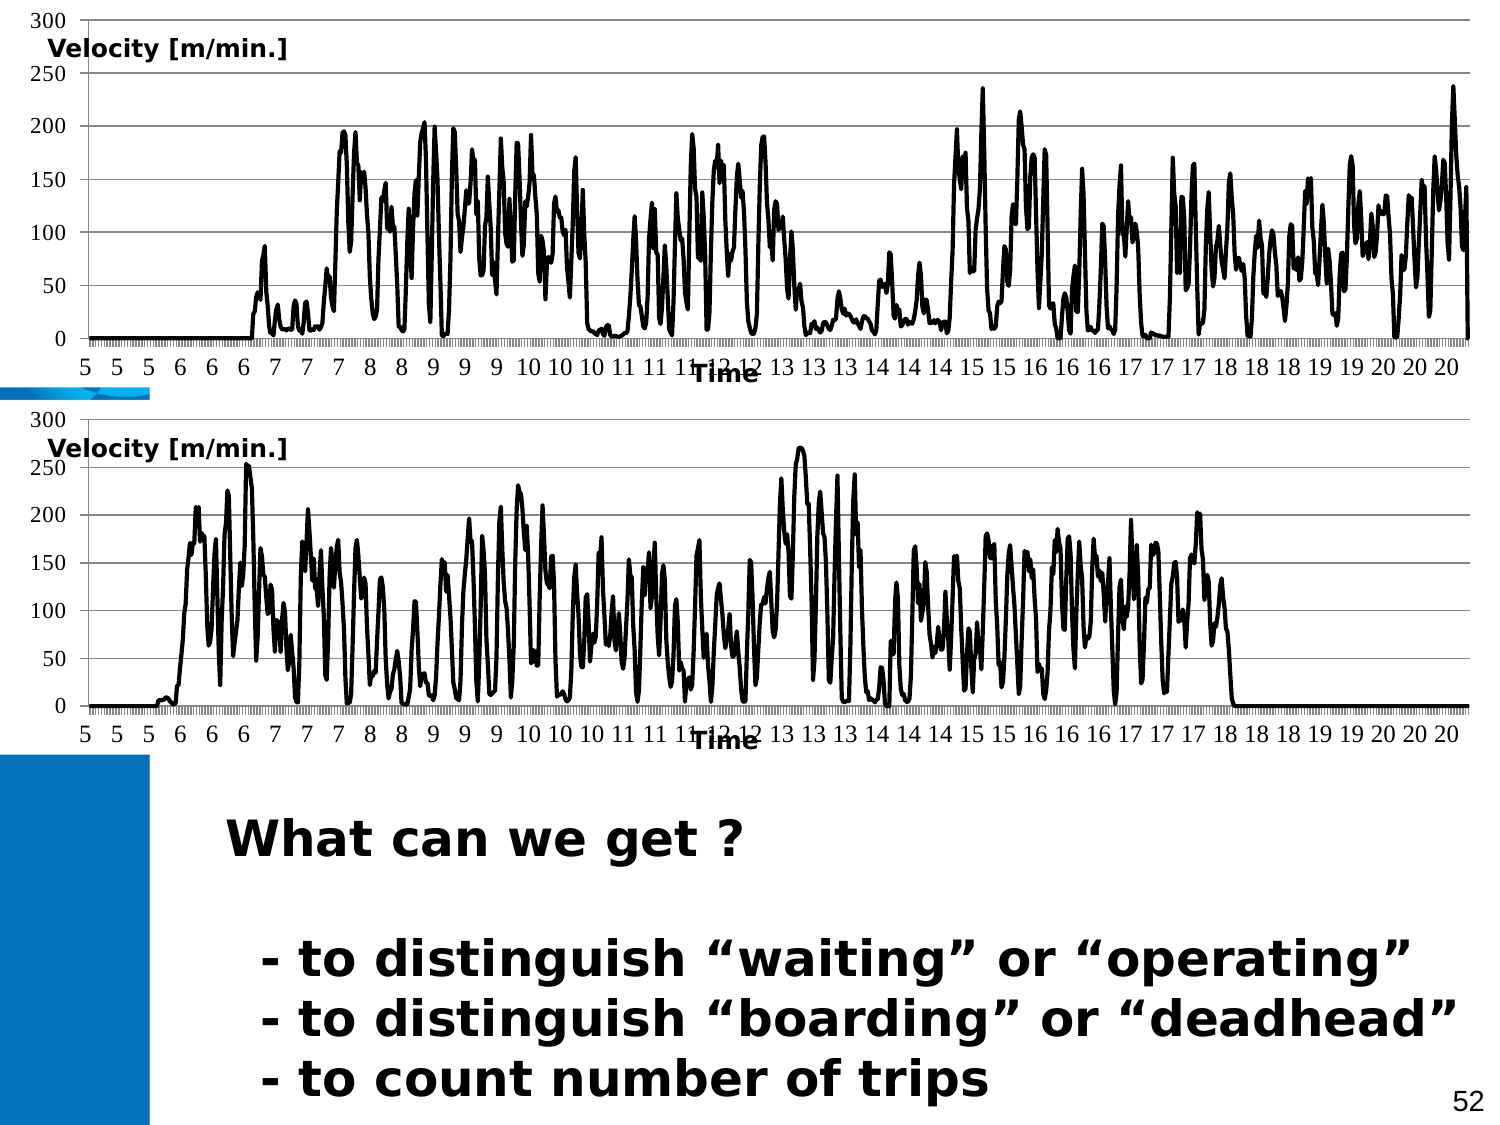

### Chart

| Category |  |
|---|---|
| 5 | 0.0 |
| 5 | 0.0 |
| 5 | 0.0 |
| 5 | 0.0 |
| 5 | 0.0 |
| 5 | 0.0 |
| 5 | 0.0 |
| 5 | 0.0 |
| 5 | 0.0 |
| 5 | 0.0 |
| 5 | 0.0 |
| 5 | 0.0 |
| 5 | 0.0 |
| 5 | 0.0 |
| 5 | 0.0 |
| 5 | 0.0 |
| 5 | 0.0 |
| 5 | 0.0 |
| 5 | 0.0 |
| 5 | 0.0 |
| 5 | 0.0 |
| 5 | 0.0 |
| 5 | 0.0 |
| 5 | 0.0 |
| 5 | 0.0 |
| 5 | 0.0 |
| 5 | 0.0 |
| 5 | 0.0 |
| 5 | 0.0 |
| 5 | 0.0 |
| 5 | 0.0 |
| 5 | 0.0 |
| 5 | 0.0 |
| 5 | 0.0 |
| 5 | 0.0 |
| 5 | 0.0 |
| 5 | 0.0 |
| 5 | 0.0 |
| 5 | 0.0 |
| 5 | 0.0 |
| 5 | 0.0 |
| 5 | 0.0 |
| 5 | 0.0 |
| 5 | 0.0 |
| 5 | 0.0 |
| 5 | 0.0 |
| 5 | 0.0 |
| 5 | 0.0 |
| 5 | 0.0 |
| 5 | 0.0 |
| 5 | 0.0 |
| 5 | 0.0 |
| 5 | 0.0 |
| 5 | 0.0 |
| 5 | 0.0 |
| 5 | 0.0 |
| 5 | 0.0 |
| 5 | 0.0 |
| 5 | 0.0 |
| 5 | 0.0 |
| 6 | 0.0 |
| 6 | 0.0 |
| 6 | 0.0 |
| 6 | 0.0 |
| 6 | 0.0 |
| 6 | 0.0 |
| 6 | 0.0 |
| 6 | 0.0 |
| 6 | 0.0 |
| 6 | 0.0 |
| 6 | 0.0 |
| 6 | 0.0 |
| 6 | 0.0 |
| 6 | 0.0 |
| 6 | 0.0 |
| 6 | 0.0 |
| 6 | 0.0 |
| 6 | 0.0 |
| 6 | 0.0 |
| 6 | 0.0 |
| 6 | 0.0 |
| 6 | 0.0 |
| 6 | 0.0 |
| 6 | 0.0 |
| 6 | 0.0 |
| 6 | 0.0 |
| 6 | 0.0 |
| 6 | 0.0 |
| 6 | 0.0 |
| 6 | 0.0 |
| 6 | 0.0 |
| 6 | 0.0 |
| 6 | 0.0 |
| 6 | 0.0 |
| 6 | 0.0 |
| 6 | 0.0 |
| 6 | 0.0 |
| 6 | 0.0 |
| 6 | 0.0 |
| 6 | 0.0 |
| 6 | 0.0 |
| 6 | 0.0 |
| 6 | 0.0 |
| 6 | 0.0 |
| 6 | 0.0 |
| 6 | 0.0 |
| 6 | 0.0 |
| 6 | 0.0 |
| 6 | 0.0 |
| 6 | 0.0 |
| 6 | 0.0 |
| 6 | 0.0 |
| 6 | 0.0 |
| 6 | 0.0 |
| 6 | 23.005299999999913 |
| 6 | 25.36619999999999 |
| 6 | 38.886399999999995 |
| 6 | 43.30459999999999 |
| 6 | 41.95739999999999 |
| 6 | 36.300799999999995 |
| 7 | 73.08470000000001 |
| 7 | 78.49750000000033 |
| 7 | 87.0645 |
| 7 | 43.69290000000016 |
| 7 | 30.8767 |
| 7 | 10.986400000000026 |
| 7 | 4.7642999999999995 |
| 7 | 4.8027999999999995 |
| 7 | 2.6786 |
| 7 | 16.8539 |
| 7 | 27.089699999999894 |
| 7 | 31.7954999999999 |
| 7 | 17.963999999999917 |
| 7 | 11.0867 |
| 7 | 8.4588 |
| 7 | 8.4837 |
| 7 | 8.664800000000001 |
| 7 | 7.409700000000012 |
| 7 | 9.0729 |
| 7 | 8.968100000000002 |
| 7 | 8.009300000000001 |
| 7 | 8.4129 |
| 7 | 30.2372 |
| 7 | 35.69260000000001 |
| 7 | 32.725600000000135 |
| 7 | 11.2138 |
| 7 | 7.2 |
| 7 | 8.328299999999999 |
| 7 | 4.3413 |
| 7 | 14.807700000000002 |
| 7 | 33.281000000000006 |
| 7 | 34.6873 |
| 7 | 23.846399999999928 |
| 7 | 7.2752 |
| 7 | 7.2238999999999995 |
| 7 | 8.853100000000007 |
| 7 | 7.8852 |
| 7 | 11.408100000000001 |
| 7 | 10.6206 |
| 7 | 11.2034 |
| 7 | 8.083900000000003 |
| 7 | 10.651200000000001 |
| 7 | 14.1592 |
| 7 | 34.107200000000006 |
| 7 | 49.42030000000001 |
| 7 | 65.87769999999999 |
| 7 | 54.92630000000001 |
| 7 | 58.44 |
| 7 | 38.61850000000001 |
| 7 | 30.26539999999988 |
| 7 | 25.556799999999928 |
| 7 | 69.5974 |
| 7 | 120.3003 |
| 7 | 147.07049999999998 |
| 7 | 176.38430000000054 |
| 7 | 175.008 |
| 7 | 193.7617 |
| 7 | 195.18810000000047 |
| 7 | 191.4832 |
| 7 | 163.4454 |
| 8 | 109.52229999999999 |
| 8 | 81.431 |
| 8 | 90.65649999999998 |
| 8 | 134.83040000000054 |
| 8 | 174.2369 |
| 8 | 194.57989999999998 |
| 8 | 165.3441 |
| 8 | 163.12 |
| 8 | 130.0351 |
| 8 | 156.71969999999945 |
| 8 | 151.2818 |
| 8 | 157.10399999999998 |
| 8 | 141.95430000000007 |
| 8 | 117.187 |
| 8 | 98.32239999999999 |
| 8 | 57.4958 |
| 8 | 36.3729 |
| 8 | 23.8395 |
| 8 | 18.0869 |
| 8 | 20.3093 |
| 8 | 27.3124 |
| 8 | 74.99270000000001 |
| 8 | 103.0819 |
| 8 | 132.80780000000001 |
| 8 | 129.1691 |
| 8 | 139.272 |
| 8 | 146.75830000000047 |
| 8 | 103.2497 |
| 8 | 107.81610000000002 |
| 8 | 100.4028 |
| 8 | 124.0185 |
| 8 | 105.6579 |
| 8 | 105.569 |
| 8 | 79.20070000000001 |
| 8 | 50.912200000000006 |
| 8 | 11.051 |
| 8 | 11.051 |
| 8 | 7.7091 |
| 8 | 6.4282 |
| 8 | 8.5685 |
| 8 | 45.2888 |
| 8 | 90.9691 |
| 8 | 122.1497 |
| 8 | 84.71450000000029 |
| 8 | 56.8581 |
| 8 | 103.0813 |
| 8 | 136.90810000000027 |
| 8 | 149.251 |
| 8 | 115.7685 |
| 8 | 152.5392 |
| 8 | 185.2635 |
| 8 | 193.525 |
| 8 | 198.1972 |
| 8 | 203.84730000000027 |
| 8 | 169.12959999999998 |
| 8 | 97.0613 |
| 8 | 32.60500000000001 |
| 8 | 15.0503 |
| 8 | 78.2031 |
| 8 | 147.4482 |
| 9 | 199.5599 |
| 9 | 176.1718 |
| 9 | 150.10949999999997 |
| 9 | 96.7592 |
| 9 | 53.434599999999996 |
| 9 | 2.8959999999999977 |
| 9 | 1.846 |
| 9 | 3.6303 |
| 9 | 4.6684999999999945 |
| 9 | 3.9481 |
| 9 | 26.197399999999988 |
| 9 | 74.5489 |
| 9 | 154.1788 |
| 9 | 198.1986 |
| 9 | 194.2664 |
| 9 | 160.01979999999998 |
| 9 | 116.6846 |
| 9 | 110.5826 |
| 9 | 81.4513 |
| 9 | 94.8478 |
| 9 | 105.6933 |
| 9 | 121.48390000000002 |
| 9 | 139.6092 |
| 9 | 126.7635 |
| 9 | 127.662 |
| 9 | 147.29979999999998 |
| 9 | 178.2642 |
| 9 | 167.3779 |
| 9 | 168.42030000000054 |
| 9 | 116.80410000000002 |
| 9 | 129.4548 |
| 9 | 74.96130000000002 |
| 9 | 59.29600000000006 |
| 9 | 59.661 |
| 9 | 63.696500000000135 |
| 9 | 106.04750000000027 |
| 9 | 114.12309999999998 |
| 9 | 152.4918 |
| 9 | 125.9607 |
| 9 | 103.44200000000002 |
| 9 | 59.6312 |
| 9 | 71.8969 |
| 9 | 54.72920000000001 |
| 9 | 41.406600000000005 |
| 9 | 93.4519 |
| 9 | 139.69959999999998 |
| 9 | 188.38170000000054 |
| 9 | 161.0932 |
| 9 | 147.9093 |
| 9 | 98.9566 |
| 9 | 88.99700000000023 |
| 9 | 86.32209999999998 |
| 9 | 131.4506 |
| 9 | 99.456 |
| 9 | 72.2095 |
| 9 | 73.463 |
| 9 | 133.9646 |
| 9 | 184.38730000000072 |
| 9 | 183.707 |
| 9 | 152.0666 |
| 10 | 110.3892 |
| 10 | 77.65979999999992 |
| 10 | 88.42269999999999 |
| 10 | 129.131 |
| 10 | 124.2715 |
| 10 | 133.5269 |
| 10 | 147.1308 |
| 10 | 191.79559999999998 |
| 10 | 154.58240000000072 |
| 10 | 154.02530000000004 |
| 10 | 133.8546 |
| 10 | 116.7408 |
| 10 | 61.2194 |
| 10 | 53.358999999999995 |
| 10 | 96.8147 |
| 10 | 92.12899999999995 |
| 10 | 81.3981 |
| 10 | 36.7869 |
| 10 | 68.9061 |
| 10 | 76.57249999999995 |
| 10 | 75.4028 |
| 10 | 71.18649999999998 |
| 10 | 79.5869 |
| 10 | 126.89460000000012 |
| 10 | 133.6784 |
| 10 | 119.3539 |
| 10 | 120.8092 |
| 10 | 113.53760000000027 |
| 10 | 113.70440000000002 |
| 10 | 100.7893 |
| 10 | 96.9776 |
| 10 | 102.32689999999998 |
| 10 | 67.06800000000001 |
| 10 | 53.09600000000001 |
| 10 | 38.354899999999994 |
| 10 | 74.18399999999998 |
| 10 | 108.47539999999998 |
| 10 | 157.1003 |
| 10 | 170.75740000000027 |
| 10 | 120.5252 |
| 10 | 80.4773 |
| 10 | 75.35669999999999 |
| 10 | 102.43190000000027 |
| 10 | 139.98270000000053 |
| 10 | 97.02229999999999 |
| 10 | 71.7319 |
| 10 | 14.166500000000006 |
| 10 | 8.682300000000001 |
| 10 | 7.4942 |
| 10 | 6.3415 |
| 10 | 6.973 |
| 10 | 4.7895 |
| 10 | 3.9310999999999967 |
| 10 | 3.1812 |
| 10 | 7.2204999999999995 |
| 10 | 8.245 |
| 10 | 8.860400000000038 |
| 10 | 3.8825999999999987 |
| 10 | 2.3731999999999998 |
| 10 | 10.474 |
| 11 | 12.3469 |
| 11 | 12.4352 |
| 11 | 3.3007999999999997 |
| 11 | 1.6118999999999954 |
| 11 | 1.7511999999999956 |
| 11 | 2.287800000000001 |
| 11 | 1.9540999999999993 |
| 11 | 1.7661000000000007 |
| 11 | 1.2561 |
| 11 | 1.7888999999999964 |
| 11 | 2.6694 |
| 11 | 3.6279 |
| 11 | 5.1222999999999965 |
| 11 | 4.5938 |
| 11 | 6.5421 |
| 11 | 20.8445 |
| 11 | 39.57 |
| 11 | 64.07249999999995 |
| 11 | 91.83039999999998 |
| 11 | 115.1519 |
| 11 | 91.6841 |
| 11 | 55.7715 |
| 11 | 31.098299999999913 |
| 11 | 29.980599999999864 |
| 11 | 21.2498 |
| 11 | 11.2926 |
| 11 | 9.353100000000007 |
| 11 | 14.975100000000024 |
| 11 | 38.7745 |
| 11 | 93.4107 |
| 11 | 111.8689 |
| 11 | 127.8833 |
| 11 | 84.8365 |
| 11 | 121.8188 |
| 11 | 81.043 |
| 11 | 78.746 |
| 11 | 19.24269999999987 |
| 11 | 13.409400000000026 |
| 11 | 28.95449999999999 |
| 11 | 58.3613 |
| 11 | 87.66939999999998 |
| 11 | 66.68679999999995 |
| 11 | 38.59240000000001 |
| 11 | 8.8612 |
| 11 | 5.3815 |
| 11 | 2.7738 |
| 11 | 34.5811 |
| 11 | 87.9128 |
| 11 | 136.7853 |
| 11 | 112.7385 |
| 11 | 102.6374 |
| 11 | 92.4207 |
| 11 | 93.9513 |
| 11 | 75.1491 |
| 11 | 43.088800000000006 |
| 11 | 33.66530000000016 |
| 11 | 27.078299999999917 |
| 11 | 98.5337 |
| 11 | 162.0376 |
| 11 | 192.6837 |
| 12 | 179.18550000000002 |
| 12 | 140.95840000000072 |
| 12 | 133.4464 |
| 12 | 76.15839999999996 |
| 12 | 75.3844 |
| 12 | 73.12469999999999 |
| 12 | 137.57359999999952 |
| 12 | 114.64960000000002 |
| 12 | 77.8579 |
| 12 | 8.135900000000001 |
| 12 | 8.2604 |
| 12 | 24.707 |
| 12 | 82.2251 |
| 12 | 128.0428 |
| 12 | 158.01979999999998 |
| 12 | 167.5392 |
| 12 | 161.55040000000054 |
| 12 | 182.74939999999998 |
| 12 | 146.3411 |
| 12 | 167.6279 |
| 12 | 153.68449999999999 |
| 12 | 163.535 |
| 12 | 111.4884 |
| 12 | 82.3925 |
| 12 | 58.6336 |
| 12 | 79.6092 |
| 12 | 73.26120000000033 |
| 12 | 81.8181 |
| 12 | 85.731 |
| 12 | 119.92760000000027 |
| 12 | 152.1145 |
| 12 | 164.524 |
| 12 | 149.96030000000007 |
| 12 | 132.5471 |
| 12 | 139.02280000000007 |
| 12 | 118.57799999999999 |
| 12 | 83.34800000000001 |
| 12 | 34.41759999999999 |
| 12 | 15.846300000000001 |
| 12 | 9.899400000000025 |
| 12 | 5.2266 |
| 12 | 3.8893 |
| 12 | 4.6833 |
| 12 | 9.5797 |
| 12 | 23.068199999999905 |
| 12 | 87.7507 |
| 12 | 143.34050000000002 |
| 12 | 182.3052 |
| 12 | 189.8194 |
| 12 | 190.39620000000053 |
| 12 | 166.1288 |
| 12 | 128.3442 |
| 12 | 111.79160000000029 |
| 12 | 85.7619 |
| 12 | 91.7317 |
| 12 | 73.2957 |
| 12 | 121.10369999999999 |
| 12 | 129.2155 |
| 12 | 126.77839999999998 |
| 12 | 102.0233 |
| 13 | 106.3493 |
| 13 | 103.7927 |
| 13 | 114.848 |
| 13 | 92.70200000000001 |
| 13 | 74.63829999999999 |
| 13 | 46.43290000000001 |
| 13 | 37.4503 |
| 13 | 73.667 |
| 13 | 100.7637 |
| 13 | 83.43830000000001 |
| 13 | 49.834199999999996 |
| 13 | 26.947399999999913 |
| 13 | 46.6507 |
| 13 | 45.695200000000135 |
| 13 | 51.42800000000001 |
| 13 | 34.8782 |
| 13 | 29.1355 |
| 13 | 11.5248 |
| 13 | 3.1014 |
| 13 | 4.564599999999983 |
| 13 | 5.5368 |
| 13 | 4.7143 |
| 13 | 13.5541 |
| 13 | 13.2985 |
| 13 | 16.139399999999988 |
| 13 | 8.8445 |
| 13 | 9.963500000000025 |
| 13 | 7.6434999999999995 |
| 13 | 5.3818 |
| 13 | 6.7624999999999975 |
| 13 | 14.0495 |
| 13 | 15.687299999999999 |
| 13 | 14.904500000000002 |
| 13 | 11.778500000000001 |
| 13 | 9.062600000000025 |
| 13 | 7.8373 |
| 13 | 11.979500000000026 |
| 13 | 17.5517 |
| 13 | 16.763699999999883 |
| 13 | 18.6963 |
| 13 | 37.21250000000001 |
| 13 | 44.28210000000011 |
| 13 | 37.49890000000001 |
| 13 | 27.17859999999999 |
| 13 | 23.11000000000003 |
| 13 | 27.9889999999999 |
| 13 | 21.3534 |
| 13 | 23.2531 |
| 13 | 23.0619 |
| 13 | 20.7706 |
| 13 | 17.954 |
| 13 | 14.9887 |
| 13 | 15.116900000000001 |
| 13 | 17.9146 |
| 13 | 13.870800000000004 |
| 13 | 11.963400000000037 |
| 13 | 8.753900000000002 |
| 13 | 15.765500000000022 |
| 13 | 20.456 |
| 13 | 21.1263 |
| 14 | 18.97439999999999 |
| 14 | 18.565299999999894 |
| 14 | 15.973100000000002 |
| 14 | 13.4391 |
| 14 | 7.4537 |
| 14 | 6.3957 |
| 14 | 3.6963999999999997 |
| 14 | 7.9986 |
| 14 | 32.7537 |
| 14 | 54.579600000000006 |
| 14 | 55.3341 |
| 14 | 48.6145 |
| 14 | 48.9317 |
| 14 | 51.577000000000005 |
| 14 | 42.6676 |
| 14 | 51.4145 |
| 14 | 81.088 |
| 14 | 78.9063 |
| 14 | 53.3932 |
| 14 | 21.104 |
| 14 | 18.5928 |
| 14 | 31.48849999999985 |
| 14 | 26.614300000000068 |
| 14 | 26.796299999999917 |
| 14 | 11.139 |
| 14 | 12.2658 |
| 14 | 15.942600000000002 |
| 14 | 18.3572 |
| 14 | 18.24419999999999 |
| 14 | 12.8392 |
| 14 | 15.549800000000001 |
| 14 | 14.221899999999998 |
| 14 | 13.717099999999999 |
| 14 | 18.142299999999917 |
| 14 | 25.235499999999913 |
| 14 | 35.974000000000004 |
| 14 | 58.63330000000001 |
| 14 | 71.3095 |
| 14 | 59.4581 |
| 14 | 29.8261 |
| 14 | 23.4828999999999 |
| 14 | 36.6561 |
| 14 | 35.912800000000004 |
| 14 | 26.2828 |
| 14 | 14.227899999999998 |
| 14 | 14.578299999999999 |
| 14 | 14.9262 |
| 14 | 17.0763 |
| 14 | 14.0791 |
| 14 | 17.3087 |
| 14 | 16.9372 |
| 14 | 14.928299999999998 |
| 14 | 7.5633 |
| 14 | 14.856700000000037 |
| 14 | 15.614199999999999 |
| 14 | 15.7329 |
| 14 | 4.6633999999999975 |
| 14 | 7.0594 |
| 14 | 19.3884999999999 |
| 14 | 53.775700000000136 |
| 15 | 82.9803 |
| 15 | 144.6981 |
| 15 | 170.32600000000053 |
| 15 | 197.1174 |
| 15 | 160.0453 |
| 15 | 149.8459 |
| 15 | 140.58240000000072 |
| 15 | 171.68210000000047 |
| 15 | 150.95190000000053 |
| 15 | 175.1018 |
| 15 | 123.09750000000012 |
| 15 | 110.2884 |
| 15 | 61.540200000000006 |
| 15 | 67.2154 |
| 15 | 63.087399999999995 |
| 15 | 63.1503 |
| 15 | 102.48920000000012 |
| 15 | 113.14239999999998 |
| 15 | 121.5635 |
| 15 | 141.48870000000053 |
| 15 | 194.1801 |
| 15 | 235.7553 |
| 15 | 174.9762 |
| 15 | 104.02529999999999 |
| 15 | 46.491200000000006 |
| 15 | 26.1154 |
| 15 | 23.8381 |
| 15 | 8.618099999999998 |
| 15 | 11.4175 |
| 15 | 9.018699999999999 |
| 15 | 11.1784 |
| 15 | 30.03529999999999 |
| 15 | 34.52860000000001 |
| 15 | 33.11510000000001 |
| 15 | 34.9151 |
| 15 | 64.0727 |
| 15 | 86.9434 |
| 15 | 83.77249999999998 |
| 15 | 53.253800000000005 |
| 15 | 49.491 |
| 15 | 63.76910000000016 |
| 15 | 115.3022 |
| 15 | 126.47410000000002 |
| 15 | 108.88369999999999 |
| 15 | 107.6059 |
| 15 | 150.75349999999997 |
| 15 | 206.474 |
| 15 | 213.9839 |
| 15 | 199.24009999999998 |
| 15 | 182.30720000000053 |
| 15 | 178.4421 |
| 15 | 124.12039999999998 |
| 15 | 102.8629 |
| 15 | 104.4598 |
| 15 | 151.9943 |
| 15 | 170.6484 |
| 15 | 173.5459 |
| 15 | 170.3351 |
| 15 | 117.3403 |
| 15 | 65.0653 |
| 16 | 28.473699999999905 |
| 16 | 54.003 |
| 16 | 79.57899999999998 |
| 16 | 131.0142 |
| 16 | 178.38170000000054 |
| 16 | 172.5566 |
| 16 | 105.38239999999998 |
| 16 | 30.9314 |
| 16 | 28.0566 |
| 16 | 32.043600000000005 |
| 16 | 33.051899999999996 |
| 16 | 13.2027 |
| 16 | 9.488100000000001 |
| 16 | 0.0 |
| 16 | 0.0 |
| 16 | 0.0 |
| 16 | 20.6296 |
| 16 | 37.5309 |
| 16 | 42.4073 |
| 16 | 38.1617 |
| 16 | 25.0729 |
| 16 | 7.3157999999999985 |
| 16 | 4.4103 |
| 16 | 46.1312 |
| 16 | 58.3303 |
| 16 | 68.57559999999998 |
| 16 | 24.96639999999989 |
| 16 | 24.8793 |
| 16 | 61.3085 |
| 16 | 115.7715 |
| 16 | 159.8238 |
| 16 | 136.38250000000056 |
| 16 | 80.4423 |
| 16 | 25.3329 |
| 16 | 7.2834 |
| 16 | 8.136999999999999 |
| 16 | 10.7084 |
| 16 | 7.3569999999999975 |
| 16 | 6.8703 |
| 16 | 5.0751 |
| 16 | 7.6126999999999985 |
| 16 | 8.099300000000001 |
| 16 | 31.6458 |
| 16 | 64.13969999999999 |
| 16 | 108.15519999999998 |
| 16 | 105.7545 |
| 16 | 72.4026 |
| 16 | 30.302299999999924 |
| 16 | 9.3642 |
| 16 | 11.264299999999999 |
| 16 | 8.537299999999998 |
| 16 | 7.5643999999999965 |
| 16 | 3.9612 |
| 16 | 8.179900000000004 |
| 16 | 49.0473 |
| 16 | 116.0408 |
| 16 | 143.6463 |
| 16 | 162.9907 |
| 16 | 98.24570000000001 |
| 16 | 98.4438 |
| 17 | 77.0073 |
| 17 | 103.4556 |
| 17 | 129.2713 |
| 17 | 109.8004 |
| 17 | 114.20740000000002 |
| 17 | 90.4752 |
| 17 | 98.5272 |
| 17 | 108.0908 |
| 17 | 100.884 |
| 17 | 84.6108 |
| 17 | 41.49610000000001 |
| 17 | 14.6277 |
| 17 | 2.2902 |
| 17 | 1.5081 |
| 17 | 3.2496 |
| 17 | 0.0 |
| 17 | 0.0 |
| 17 | 0.0 |
| 17 | 5.5152 |
| 17 | 4.4114 |
| 17 | 4.1633999999999975 |
| 17 | 2.6171 |
| 17 | 2.9100999999999977 |
| 17 | 2.3681 |
| 17 | 2.663 |
| 17 | 1.9993999999999994 |
| 17 | 1.4621 |
| 17 | 1.369 |
| 17 | 1.369 |
| 17 | 1.6515 |
| 17 | 1.4893999999999943 |
| 17 | 37.643600000000006 |
| 17 | 101.5128 |
| 17 | 170.33730000000054 |
| 17 | 136.74439999999998 |
| 17 | 124.44500000000002 |
| 17 | 61.507799999999996 |
| 17 | 67.1073 |
| 17 | 61.380199999999995 |
| 17 | 133.2044 |
| 17 | 133.14159999999998 |
| 17 | 112.41420000000045 |
| 17 | 45.2892 |
| 17 | 47.29610000000017 |
| 17 | 50.92270000000001 |
| 17 | 83.8074 |
| 17 | 135.4343 |
| 17 | 162.79850000000002 |
| 17 | 164.62969999999999 |
| 17 | 103.7467 |
| 17 | 48.63010000000001 |
| 17 | 3.5298 |
| 17 | 14.563400000000026 |
| 17 | 13.503300000000001 |
| 17 | 14.736 |
| 17 | 27.377199999999988 |
| 17 | 87.63529999999999 |
| 17 | 121.62139999999998 |
| 17 | 138.0411 |
| 17 | 99.2122 |
| 18 | 65.3651 |
| 18 | 48.7944 |
| 18 | 56.92500000000001 |
| 18 | 86.1939 |
| 18 | 91.71170000000002 |
| 18 | 105.96980000000002 |
| 18 | 87.5632 |
| 18 | 72.2169 |
| 18 | 64.69379999999998 |
| 18 | 56.5184 |
| 18 | 82.4198 |
| 18 | 105.17859999999995 |
| 18 | 146.989 |
| 18 | 155.6112 |
| 18 | 132.4206 |
| 18 | 116.4453 |
| 18 | 79.68639999999998 |
| 18 | 64.60819999999998 |
| 18 | 75.39420000000003 |
| 18 | 75.77869999999999 |
| 18 | 68.5549 |
| 18 | 63.3183 |
| 18 | 70.08539999999998 |
| 18 | 56.552400000000006 |
| 18 | 21.666599999999924 |
| 18 | 1.9112999999999978 |
| 18 | 1.9253999999999978 |
| 18 | 1.6577999999999957 |
| 18 | 18.963799999999864 |
| 18 | 58.043000000000006 |
| 18 | 81.65039999999995 |
| 18 | 96.7891 |
| 18 | 85.2907 |
| 18 | 110.9827 |
| 18 | 94.6 |
| 18 | 87.6318 |
| 18 | 42.0672 |
| 18 | 45.511199999999995 |
| 18 | 38.9511 |
| 18 | 56.514799999999994 |
| 18 | 79.5866 |
| 18 | 93.3232 |
| 18 | 101.8847 |
| 18 | 97.65479999999998 |
| 18 | 80.53569999999999 |
| 18 | 68.2865 |
| 18 | 39.957499999999996 |
| 18 | 41.4019 |
| 18 | 44.73270000000015 |
| 18 | 39.278700000000136 |
| 18 | 28.5351 |
| 18 | 16.359900000000035 |
| 18 | 30.868 |
| 18 | 51.848800000000004 |
| 18 | 96.3165 |
| 18 | 107.5761 |
| 18 | 105.8246 |
| 18 | 65.7421 |
| 18 | 66.7456 |
| 18 | 64.3607 |
| 19 | 76.333 |
| 19 | 54.4093 |
| 19 | 56.3347 |
| 19 | 72.05809999999998 |
| 19 | 103.0291 |
| 19 | 139.0452 |
| 19 | 126.542 |
| 19 | 150.82410000000004 |
| 19 | 145.1463 |
| 19 | 151.11589999999998 |
| 19 | 104.8302 |
| 19 | 91.539 |
| 19 | 61.111399999999996 |
| 19 | 61.63810000000016 |
| 19 | 50.141799999999996 |
| 19 | 74.4549 |
| 19 | 102.71990000000002 |
| 19 | 125.9367 |
| 19 | 108.8819 |
| 19 | 76.62619999999998 |
| 19 | 51.8757 |
| 19 | 84.57009999999998 |
| 19 | 72.49410000000033 |
| 19 | 50.392 |
| 19 | 22.968399999999864 |
| 19 | 21.947199999999917 |
| 19 | 23.712299999999924 |
| 19 | 11.7878 |
| 19 | 19.2302 |
| 19 | 60.0717 |
| 19 | 79.5339 |
| 19 | 80.8906 |
| 19 | 44.3123 |
| 19 | 46.1129 |
| 19 | 75.9457 |
| 19 | 123.1602 |
| 19 | 163.6126 |
| 19 | 171.7622 |
| 19 | 162.78130000000004 |
| 19 | 106.96650000000002 |
| 19 | 89.4859 |
| 19 | 94.4416000000004 |
| 19 | 126.83829999999999 |
| 19 | 138.82880000000054 |
| 19 | 112.35669999999999 |
| 19 | 77.5124 |
| 19 | 82.0374 |
| 19 | 88.77249999999998 |
| 19 | 90.64720000000003 |
| 19 | 74.58879999999998 |
| 19 | 89.7308 |
| 19 | 117.7233 |
| 19 | 105.087 |
| 19 | 76.60229999999999 |
| 19 | 81.16999999999999 |
| 19 | 98.12189999999998 |
| 19 | 125.3494 |
| 19 | 116.8039 |
| 19 | 119.8278 |
| 19 | 116.983 |
| 20 | 117.15649999999998 |
| 20 | 134.586 |
| 20 | 134.3245 |
| 20 | 114.0534 |
| 20 | 97.9842000000003 |
| 20 | 55.9377 |
| 20 | 41.63500000000001 |
| 20 | 1.204999999999995 |
| 20 | 0.6590000000000028 |
| 20 | 1.1894 |
| 20 | 18.46599999999991 |
| 20 | 40.147600000000004 |
| 20 | 78.49120000000035 |
| 20 | 64.084 |
| 20 | 65.30839999999998 |
| 20 | 77.70330000000001 |
| 20 | 109.68269999999998 |
| 20 | 135.01069999999999 |
| 20 | 126.331 |
| 20 | 132.761 |
| 20 | 104.48150000000012 |
| 20 | 75.07369999999999 |
| 20 | 47.9031 |
| 20 | 56.866800000000005 |
| 20 | 89.7349 |
| 20 | 118.5068 |
| 20 | 149.5033 |
| 20 | 139.0969 |
| 20 | 143.5079 |
| 20 | 93.9453 |
| 20 | 59.0811 |
| 20 | 20.2589 |
| 20 | 25.782199999999882 |
| 20 | 81.4545 |
| 20 | 138.5753 |
| 20 | 171.65840000000054 |
| 20 | 159.08270000000007 |
| 20 | 137.8393 |
| 20 | 120.59760000000027 |
| 20 | 129.6351 |
| 20 | 144.2013 |
| 20 | 168.42020000000053 |
| 20 | 165.20319999999998 |
| 20 | 134.1537 |
| 20 | 89.5561 |
| 20 | 73.86289999999998 |
| 20 | 135.12550000000002 |
| 20 | 203.4856 |
| 20 | 237.62359999999998 |
| 20 | 205.40720000000007 |
| 20 | 173.0387 |
| 20 | 153.9338 |
| 20 | 142.8754 |
| 20 | 123.85329999999999 |
| 20 | 86.7982 |
| 20 | 83.06579999999998 |
| 20 | 110.453 |
| 20 | 142.6153 |
| 20 | 0.0 |
| 20 | 0.0 |
Velocity [m/min.]
Time

### Chart

| Category |  |
|---|---|
| 5 | 0.0 |
| 5 | 0.0 |
| 5 | 0.0 |
| 5 | 0.0 |
| 5 | 0.0 |
| 5 | 0.0 |
| 5 | 0.0 |
| 5 | 0.0 |
| 5 | 0.0 |
| 5 | 0.0 |
| 5 | 0.0 |
| 5 | 0.0 |
| 5 | 0.0 |
| 5 | 0.0 |
| 5 | 0.0 |
| 5 | 0.0 |
| 5 | 0.0 |
| 5 | 0.0 |
| 5 | 0.0 |
| 5 | 0.0 |
| 5 | 0.0 |
| 5 | 0.0 |
| 5 | 0.0 |
| 5 | 0.0 |
| 5 | 0.0 |
| 5 | 0.0 |
| 5 | 0.0 |
| 5 | 0.0 |
| 5 | 0.0 |
| 5 | 0.0 |
| 5 | 0.0 |
| 5 | 0.0 |
| 5 | 0.0 |
| 5 | 0.0 |
| 5 | 0.0 |
| 5 | 0.0 |
| 5 | 0.0 |
| 5 | 0.0 |
| 5 | 0.0 |
| 5 | 0.0 |
| 5 | 0.0 |
| 5 | 0.0 |
| 5 | 0.0 |
| 5 | 0.0 |
| 5 | 0.0 |
| 5 | 0.0 |
| 5 | 0.0 |
| 5 | 0.0 |
| 5 | 5.3140999999999945 |
| 5 | 6.5999 |
| 5 | 5.6083 |
| 5 | 6.6050999999999975 |
| 5 | 6.5091 |
| 5 | 9.031899999999998 |
| 5 | 8.961 |
| 5 | 7.8731 |
| 5 | 4.9587 |
| 5 | 3.8373999999999997 |
| 5 | 1.771499999999995 |
| 5 | 2.243 |
| 6 | 3.0405 |
| 6 | 21.564900000000005 |
| 6 | 21.6849 |
| 6 | 38.86 |
| 6 | 53.3359 |
| 6 | 69.74010000000003 |
| 6 | 97.2792 |
| 6 | 106.95010000000002 |
| 6 | 143.2122 |
| 6 | 155.7502 |
| 6 | 170.8086 |
| 6 | 158.33700000000007 |
| 6 | 171.3347 |
| 6 | 170.35060000000001 |
| 6 | 208.58620000000047 |
| 6 | 197.1913 |
| 6 | 208.42350000000002 |
| 6 | 172.01959999999946 |
| 6 | 181.286 |
| 6 | 178.9037 |
| 6 | 177.5851 |
| 6 | 136.4309 |
| 6 | 83.1914 |
| 6 | 63.278900000000135 |
| 6 | 67.1407 |
| 6 | 81.5653 |
| 6 | 122.46850000000002 |
| 6 | 159.04919999999998 |
| 6 | 174.9838 |
| 6 | 116.3611 |
| 6 | 55.26060000000001 |
| 6 | 22.00809999999992 |
| 6 | 88.5055 |
| 6 | 125.08750000000002 |
| 6 | 179.5832 |
| 6 | 192.1144 |
| 6 | 225.85870000000054 |
| 6 | 220.13989999999998 |
| 6 | 154.4515 |
| 6 | 92.7899 |
| 6 | 52.2092 |
| 6 | 66.2974 |
| 6 | 78.17139999999995 |
| 6 | 89.97170000000001 |
| 6 | 124.90710000000027 |
| 6 | 150.1687 |
| 6 | 125.79360000000027 |
| 6 | 138.2073 |
| 6 | 167.0546 |
| 6 | 253.8237 |
| 6 | 246.88800000000066 |
| 6 | 251.664 |
| 6 | 239.2173 |
| 6 | 227.8702 |
| 6 | 176.4769 |
| 6 | 102.071 |
| 6 | 47.5495 |
| 6 | 72.2075 |
| 6 | 121.41000000000012 |
| 6 | 165.4771 |
| 7 | 156.562 |
| 7 | 137.42180000000027 |
| 7 | 135.5763 |
| 7 | 113.8604 |
| 7 | 96.3376 |
| 7 | 98.6167 |
| 7 | 127.2167 |
| 7 | 121.8901 |
| 7 | 80.7659 |
| 7 | 56.806200000000004 |
| 7 | 90.15839999999996 |
| 7 | 88.423 |
| 7 | 84.0485 |
| 7 | 56.58830000000001 |
| 7 | 91.3105 |
| 7 | 107.94380000000002 |
| 7 | 97.9038 |
| 7 | 61.263700000000135 |
| 7 | 37.580200000000005 |
| 7 | 47.8863 |
| 7 | 74.6 |
| 7 | 56.5503 |
| 7 | 39.83 |
| 7 | 9.2751 |
| 7 | 4.1323 |
| 7 | 3.9349999999999987 |
| 7 | 46.3885 |
| 7 | 136.3356 |
| 7 | 172.5008 |
| 7 | 162.07369999999995 |
| 7 | 141.2259 |
| 7 | 172.45280000000054 |
| 7 | 206.42780000000027 |
| 7 | 183.17379999999972 |
| 7 | 157.3994 |
| 7 | 131.2624 |
| 7 | 154.595 |
| 7 | 122.9654 |
| 7 | 122.505 |
| 7 | 104.7228 |
| 7 | 138.34900000000002 |
| 7 | 163.1657 |
| 7 | 123.727 |
| 7 | 94.7743 |
| 7 | 32.2074 |
| 7 | 27.391900000000035 |
| 7 | 70.7191 |
| 7 | 135.48760000000001 |
| 7 | 165.6093 |
| 7 | 149.5094 |
| 7 | 123.9034 |
| 7 | 148.0961 |
| 7 | 166.7634 |
| 7 | 174.0632 |
| 7 | 140.2916 |
| 7 | 128.9059 |
| 7 | 107.53660000000002 |
| 7 | 80.0457 |
| 7 | 29.2333 |
| 7 | 2.6694 |
| 8 | 3.4845 |
| 8 | 3.5331 |
| 8 | 12.729800000000001 |
| 8 | 63.8213 |
| 8 | 117.4855 |
| 8 | 165.55790000000007 |
| 8 | 174.03359999999998 |
| 8 | 157.87949999999998 |
| 8 | 133.8394 |
| 8 | 112.46480000000012 |
| 8 | 120.001 |
| 8 | 134.4838 |
| 8 | 128.4378 |
| 8 | 83.2766 |
| 8 | 52.9637 |
| 8 | 22.1012 |
| 8 | 33.4994 |
| 8 | 31.445599999999864 |
| 8 | 36.72820000000014 |
| 8 | 34.988800000000005 |
| 8 | 68.37509999999999 |
| 8 | 99.216 |
| 8 | 132.5308 |
| 8 | 134.66250000000002 |
| 8 | 124.79510000000002 |
| 8 | 101.87629999999999 |
| 8 | 49.866 |
| 8 | 22.8945 |
| 8 | 7.9484 |
| 8 | 14.9878 |
| 8 | 17.8126 |
| 8 | 33.2507 |
| 8 | 38.2858 |
| 8 | 48.9859 |
| 8 | 57.8574 |
| 8 | 46.916399999999996 |
| 8 | 31.7438 |
| 8 | 3.6246 |
| 8 | 1.9063 |
| 8 | 2.6021 |
| 8 | 1.3295999999999952 |
| 8 | 1.7476999999999938 |
| 8 | 9.527500000000003 |
| 8 | 18.017499999999988 |
| 8 | 58.576 |
| 8 | 80.0392 |
| 8 | 109.68519999999998 |
| 8 | 109.4782 |
| 8 | 79.8033 |
| 8 | 41.5137 |
| 8 | 20.75479999999999 |
| 8 | 32.0396 |
| 8 | 33.702500000000136 |
| 8 | 34.2558 |
| 8 | 24.631300000000035 |
| 8 | 24.098699999999905 |
| 8 | 11.549100000000001 |
| 8 | 10.438899999999999 |
| 8 | 11.4244 |
| 8 | 6.0905 |
| 9 | 11.3032 |
| 9 | 29.93949999999992 |
| 9 | 65.465 |
| 9 | 94.4769 |
| 9 | 126.32879999999975 |
| 9 | 153.8667 |
| 9 | 146.8733 |
| 9 | 150.62040000000007 |
| 9 | 119.7863 |
| 9 | 137.33130000000054 |
| 9 | 116.17939999999975 |
| 9 | 93.1073 |
| 9 | 59.417199999999994 |
| 9 | 24.763099999999913 |
| 9 | 17.467699999999894 |
| 9 | 8.027299999999999 |
| 9 | 7.778700000000002 |
| 9 | 6.1172999999999975 |
| 9 | 26.6385 |
| 9 | 85.009 |
| 9 | 120.43730000000002 |
| 9 | 138.011 |
| 9 | 154.101 |
| 9 | 176.2285 |
| 9 | 196.5249 |
| 9 | 171.6908 |
| 9 | 172.7287 |
| 9 | 133.09240000000054 |
| 9 | 84.534 |
| 9 | 25.66 |
| 9 | 4.8127999999999975 |
| 9 | 44.98479999999999 |
| 9 | 102.8532 |
| 9 | 178.364 |
| 9 | 163.6066 |
| 9 | 137.5297 |
| 9 | 69.5604 |
| 9 | 44.011199999999995 |
| 9 | 13.012700000000002 |
| 9 | 11.576500000000006 |
| 9 | 13.2428 |
| 9 | 14.909800000000002 |
| 9 | 16.1475 |
| 9 | 50.333999999999996 |
| 9 | 136.8665 |
| 9 | 193.32440000000054 |
| 9 | 208.86430000000001 |
| 9 | 164.6659 |
| 9 | 129.7877 |
| 9 | 109.68549999999998 |
| 9 | 102.6434 |
| 9 | 79.49660000000029 |
| 9 | 47.653800000000004 |
| 9 | 8.856900000000007 |
| 9 | 26.3871 |
| 9 | 64.35219999999998 |
| 9 | 148.7289 |
| 9 | 205.94899999999998 |
| 9 | 231.2779 |
| 9 | 224.09220000000047 |
| 10 | 222.1014 |
| 10 | 206.91979999999998 |
| 10 | 182.4837 |
| 10 | 163.2827 |
| 10 | 188.9937 |
| 10 | 156.6876 |
| 10 | 105.6418 |
| 10 | 44.9571 |
| 10 | 46.4469 |
| 10 | 58.5754 |
| 10 | 52.4482 |
| 10 | 42.29400000000001 |
| 10 | 42.59990000000001 |
| 10 | 112.0051 |
| 10 | 168.12220000000053 |
| 10 | 210.1394 |
| 10 | 177.6967 |
| 10 | 141.7872 |
| 10 | 129.0559 |
| 10 | 126.6453 |
| 10 | 123.21160000000033 |
| 10 | 156.73250000000002 |
| 10 | 157.5256 |
| 10 | 128.0294 |
| 10 | 48.59200000000001 |
| 10 | 9.9265 |
| 10 | 12.2494 |
| 10 | 11.622300000000001 |
| 10 | 13.035300000000001 |
| 10 | 15.463100000000004 |
| 10 | 12.3492 |
| 10 | 7.1327 |
| 10 | 4.906200000000013 |
| 10 | 6.0856 |
| 10 | 8.9161 |
| 10 | 37.7441 |
| 10 | 95.64120000000003 |
| 10 | 134.8394 |
| 10 | 148.2908 |
| 10 | 118.3197 |
| 10 | 95.7531 |
| 10 | 54.42050000000001 |
| 10 | 40.9405 |
| 10 | 40.5709 |
| 10 | 69.2315 |
| 10 | 113.6512 |
| 10 | 117.1609 |
| 10 | 86.9852 |
| 10 | 46.513000000000005 |
| 10 | 64.5048 |
| 10 | 75.8196 |
| 10 | 66.4344 |
| 10 | 73.2275 |
| 10 | 108.2541 |
| 10 | 160.77469999999946 |
| 10 | 155.50820000000004 |
| 10 | 176.7784 |
| 10 | 120.8318 |
| 10 | 94.9129 |
| 10 | 64.3246 |
| 11 | 68.4999 |
| 11 | 62.930800000000005 |
| 11 | 72.777 |
| 11 | 98.66879999999995 |
| 11 | 115.0822 |
| 11 | 68.06720000000023 |
| 11 | 58.23430000000001 |
| 11 | 76.83269999999999 |
| 11 | 97.2899 |
| 11 | 75.8076 |
| 11 | 45.448800000000006 |
| 11 | 39.03910000000001 |
| 11 | 50.63410000000001 |
| 11 | 80.7772 |
| 11 | 111.0792 |
| 11 | 153.70549999999997 |
| 11 | 136.92450000000002 |
| 11 | 134.7652 |
| 11 | 85.12629999999999 |
| 11 | 58.009600000000006 |
| 11 | 14.495500000000026 |
| 11 | 4.3996 |
| 11 | 16.47439999999999 |
| 11 | 60.819399999999995 |
| 11 | 109.73790000000002 |
| 11 | 145.40050000000002 |
| 11 | 116.0798 |
| 11 | 144.2061 |
| 11 | 140.62220000000053 |
| 11 | 161.08520000000001 |
| 11 | 102.3303 |
| 11 | 114.18549999999998 |
| 11 | 144.1127 |
| 11 | 171.04299999999998 |
| 11 | 115.674 |
| 11 | 73.27199999999999 |
| 11 | 53.122500000000166 |
| 11 | 87.37179999999998 |
| 11 | 138.4077 |
| 11 | 147.51489999999998 |
| 11 | 131.9142 |
| 11 | 69.4231 |
| 11 | 46.2475 |
| 11 | 30.8313 |
| 11 | 20.0361 |
| 11 | 26.1314 |
| 11 | 53.329 |
| 11 | 104.63069999999999 |
| 11 | 111.8957 |
| 11 | 87.15349999999998 |
| 11 | 37.178300000000135 |
| 11 | 46.012 |
| 11 | 39.29300000000001 |
| 11 | 37.2169 |
| 11 | 4.6168 |
| 11 | 25.128900000000005 |
| 11 | 28.0946 |
| 11 | 30.0395 |
| 11 | 17.263 |
| 11 | 22.1137 |
| 12 | 57.8567 |
| 12 | 104.82799999999999 |
| 12 | 157.5135 |
| 12 | 165.22449999999998 |
| 12 | 173.89210000000054 |
| 12 | 114.21000000000002 |
| 12 | 80.7987 |
| 12 | 50.52690000000001 |
| 12 | 65.9802 |
| 12 | 75.7999 |
| 12 | 42.69230000000019 |
| 12 | 26.4179 |
| 12 | 4.4277999999999995 |
| 12 | 19.77009999999999 |
| 12 | 56.585800000000006 |
| 12 | 84.723 |
| 12 | 115.6303 |
| 12 | 123.6973 |
| 12 | 128.4701 |
| 12 | 111.7085 |
| 12 | 95.6392 |
| 12 | 74.5699 |
| 12 | 60.63010000000001 |
| 12 | 70.0819 |
| 12 | 79.908 |
| 12 | 96.5929 |
| 12 | 63.5334 |
| 12 | 51.68320000000001 |
| 12 | 52.28530000000006 |
| 12 | 65.2604 |
| 12 | 78.32199999999999 |
| 12 | 57.300599999999996 |
| 12 | 41.0409 |
| 12 | 17.786499999999883 |
| 12 | 5.469700000000001 |
| 12 | 4.236300000000012 |
| 12 | 5.5577 |
| 12 | 54.4943 |
| 12 | 100.26150000000027 |
| 12 | 153.16649999999998 |
| 12 | 150.6059 |
| 12 | 112.01110000000027 |
| 12 | 61.26710000000001 |
| 12 | 21.86009999999999 |
| 12 | 29.959 |
| 12 | 59.3023 |
| 12 | 88.6986 |
| 12 | 106.3932 |
| 12 | 106.2304 |
| 12 | 114.2103 |
| 12 | 107.5954 |
| 12 | 122.99120000000043 |
| 12 | 134.39260000000004 |
| 12 | 140.6028 |
| 12 | 110.25839999999998 |
| 12 | 77.7742 |
| 12 | 71.9157 |
| 12 | 79.77279999999999 |
| 12 | 106.79150000000027 |
| 12 | 157.55030000000053 |
| 13 | 212.3179 |
| 13 | 238.5027 |
| 13 | 205.86290000000054 |
| 13 | 182.863 |
| 13 | 170.03150000000002 |
| 13 | 179.92000000000004 |
| 13 | 161.1464 |
| 13 | 115.029 |
| 13 | 112.49480000000027 |
| 13 | 159.5209 |
| 13 | 219.5958 |
| 13 | 253.33180000000004 |
| 13 | 258.7368999999986 |
| 13 | 270.00279999999964 |
| 13 | 270.5405999999999 |
| 13 | 270.3143999999997 |
| 13 | 267.3392 |
| 13 | 262.0220999999996 |
| 13 | 239.9855 |
| 13 | 211.68110000000001 |
| 13 | 211.83840000000072 |
| 13 | 165.8396 |
| 13 | 109.4275 |
| 13 | 27.432299999999913 |
| 13 | 47.3262 |
| 13 | 106.32889999999998 |
| 13 | 177.45840000000072 |
| 13 | 213.0962 |
| 13 | 224.6059 |
| 13 | 203.3427 |
| 13 | 180.6933 |
| 13 | 177.1044 |
| 13 | 150.4453 |
| 13 | 95.31539999999998 |
| 13 | 27.006699999999917 |
| 13 | 24.5302 |
| 13 | 49.844899999999996 |
| 13 | 71.83249999999998 |
| 13 | 141.0612 |
| 13 | 195.89610000000027 |
| 13 | 241.38510000000053 |
| 13 | 155.444 |
| 13 | 76.6114 |
| 13 | 8.350600000000027 |
| 13 | 4.3953999999999995 |
| 13 | 4.2478 |
| 13 | 5.0296 |
| 13 | 5.6749999999999945 |
| 13 | 5.0466 |
| 13 | 65.79060000000003 |
| 13 | 152.44740000000004 |
| 13 | 216.4967 |
| 13 | 242.59369999999998 |
| 13 | 179.585 |
| 13 | 192.7019 |
| 13 | 145.2628 |
| 13 | 163.4334 |
| 13 | 101.1938 |
| 13 | 62.4483 |
| 13 | 30.392699999999913 |
| 14 | 14.4643 |
| 14 | 15.5886 |
| 14 | 6.1438 |
| 14 | 8.3048 |
| 14 | 6.7215 |
| 14 | 5.9204 |
| 14 | 3.9441 |
| 14 | 6.6587 |
| 14 | 6.9926 |
| 14 | 19.6281 |
| 14 | 40.72320000000001 |
| 14 | 39.89510000000006 |
| 14 | 27.2253999999999 |
| 14 | 2.8685 |
| 14 | 0.0 |
| 14 | 0.0 |
| 14 | 0.0 |
| 14 | 68.4786 |
| 14 | 54.113600000000005 |
| 14 | 54.20370000000001 |
| 14 | 109.29160000000029 |
| 14 | 129.3751 |
| 14 | 112.362 |
| 14 | 42.988 |
| 14 | 18.2211 |
| 14 | 11.5103 |
| 14 | 12.8689 |
| 14 | 5.8849999999999945 |
| 14 | 4.5870999999999995 |
| 14 | 4.446800000000001 |
| 14 | 7.7176 |
| 14 | 30.4773 |
| 14 | 92.4601 |
| 14 | 162.4897 |
| 14 | 167.3237 |
| 14 | 145.0672 |
| 14 | 107.6877 |
| 14 | 127.8661 |
| 14 | 89.2374 |
| 14 | 97.87239999999973 |
| 14 | 107.3582 |
| 14 | 150.7374 |
| 14 | 140.5625 |
| 14 | 105.00869999999999 |
| 14 | 74.53120000000003 |
| 14 | 65.28279999999998 |
| 14 | 50.7871 |
| 14 | 61.96610000000001 |
| 14 | 55.4288 |
| 14 | 65.47539999999998 |
| 14 | 82.9852 |
| 14 | 67.69829999999999 |
| 14 | 58.9397 |
| 14 | 59.5437 |
| 14 | 79.8134 |
| 14 | 119.66589999999998 |
| 14 | 90.6876 |
| 14 | 68.362 |
| 14 | 38.156000000000006 |
| 14 | 70.9225 |
| 15 | 113.7687 |
| 15 | 156.98020000000054 |
| 15 | 151.4337 |
| 15 | 157.6094 |
| 15 | 130.9187 |
| 15 | 122.93490000000027 |
| 15 | 81.07909999999998 |
| 15 | 48.3947 |
| 15 | 16.0535 |
| 15 | 18.455199999999913 |
| 15 | 53.7162 |
| 15 | 81.41460000000033 |
| 15 | 77.7653 |
| 15 | 41.56520000000001 |
| 15 | 14.3218 |
| 15 | 49.0869 |
| 15 | 54.9401 |
| 15 | 87.7494 |
| 15 | 63.620100000000136 |
| 15 | 60.346000000000004 |
| 15 | 38.4807 |
| 15 | 78.9387 |
| 15 | 126.49180000000027 |
| 15 | 178.21679999999998 |
| 15 | 180.7972 |
| 15 | 173.8554000000006 |
| 15 | 154.9741 |
| 15 | 154.8337 |
| 15 | 167.43890000000007 |
| 15 | 169.77249999999998 |
| 15 | 109.60120000000002 |
| 15 | 84.55879999999995 |
| 15 | 42.8471 |
| 15 | 46.75940000000001 |
| 15 | 19.5375 |
| 15 | 25.242399999999883 |
| 15 | 51.4095 |
| 15 | 89.2536 |
| 15 | 136.83040000000054 |
| 15 | 159.75130000000001 |
| 15 | 168.54850000000002 |
| 15 | 145.8732 |
| 15 | 124.46090000000002 |
| 15 | 105.48390000000002 |
| 15 | 74.18929999999999 |
| 15 | 43.9127 |
| 15 | 12.431000000000001 |
| 15 | 21.164800000000035 |
| 15 | 69.08249999999998 |
| 15 | 111.1473 |
| 15 | 162.48950000000002 |
| 15 | 150.39430000000004 |
| 15 | 161.6633 |
| 15 | 141.1773 |
| 15 | 153.7128 |
| 15 | 133.8761 |
| 15 | 143.2257 |
| 15 | 112.2273 |
| 15 | 91.62869999999998 |
| 15 | 35.604200000000006 |
| 16 | 44.22520000000014 |
| 16 | 38.3777 |
| 16 | 39.19660000000001 |
| 16 | 12.7598 |
| 16 | 7.3386 |
| 16 | 16.0793 |
| 16 | 35.3243 |
| 16 | 78.74770000000002 |
| 16 | 99.9908 |
| 16 | 145.4532 |
| 16 | 137.907 |
| 16 | 173.9334 |
| 16 | 161.1238 |
| 16 | 185.4925 |
| 16 | 171.2684 |
| 16 | 165.1121 |
| 16 | 108.9004 |
| 16 | 80.8076 |
| 16 | 79.7658 |
| 16 | 133.2787 |
| 16 | 175.54359999999946 |
| 16 | 177.7519 |
| 16 | 158.71399999999952 |
| 16 | 98.1936 |
| 16 | 59.581399999999995 |
| 16 | 39.452999999999996 |
| 16 | 97.1113 |
| 16 | 138.6484 |
| 16 | 172.2445 |
| 16 | 147.5808 |
| 16 | 133.334 |
| 16 | 83.54960000000003 |
| 16 | 61.388999999999996 |
| 16 | 73.006 |
| 16 | 70.402 |
| 16 | 72.5856 |
| 16 | 87.9241 |
| 16 | 142.1453 |
| 16 | 175.3315 |
| 16 | 154.9968 |
| 16 | 157.43130000000053 |
| 16 | 135.74599999999998 |
| 16 | 142.08270000000007 |
| 16 | 130.86810000000054 |
| 16 | 139.60559999999998 |
| 16 | 118.0435 |
| 16 | 88.37899999999995 |
| 16 | 113.9801 |
| 16 | 128.4991 |
| 16 | 154.89110000000053 |
| 16 | 103.5791 |
| 16 | 60.2668 |
| 16 | 15.809400000000037 |
| 16 | 2.0073 |
| 16 | 14.7932 |
| 16 | 75.68979999999995 |
| 16 | 124.3637 |
| 16 | 132.45250000000004 |
| 16 | 92.4308 |
| 16 | 80.332 |
| 17 | 104.2087 |
| 17 | 93.457 |
| 17 | 103.8741 |
| 17 | 139.8488 |
| 17 | 195.09050000000002 |
| 17 | 149.6026 |
| 17 | 111.75420000000022 |
| 17 | 128.9907 |
| 17 | 168.43300000000002 |
| 17 | 133.4857 |
| 17 | 64.8812 |
| 17 | 23.6982 |
| 17 | 27.5774 |
| 17 | 64.0182 |
| 17 | 113.6122 |
| 17 | 108.2581 |
| 17 | 122.8139 |
| 17 | 123.48520000000002 |
| 17 | 169.04840000000004 |
| 17 | 158.0285 |
| 17 | 160.1461 |
| 17 | 171.0111 |
| 17 | 170.3043 |
| 17 | 162.2602 |
| 17 | 116.0457 |
| 17 | 66.7005 |
| 17 | 26.952 |
| 17 | 13.343500000000002 |
| 17 | 17.8489 |
| 17 | 14.9193 |
| 17 | 54.82210000000001 |
| 17 | 90.4305 |
| 17 | 128.0408 |
| 17 | 135.4641 |
| 17 | 149.88330000000047 |
| 17 | 150.95700000000053 |
| 17 | 135.2652 |
| 17 | 88.2989 |
| 17 | 89.369 |
| 17 | 90.44820000000023 |
| 17 | 101.1542 |
| 17 | 90.0352 |
| 17 | 61.3457 |
| 17 | 87.60039999999998 |
| 17 | 107.85279999999995 |
| 17 | 154.85020000000054 |
| 17 | 158.75959999999998 |
| 17 | 151.6161 |
| 17 | 149.45180000000047 |
| 17 | 169.6952 |
| 17 | 202.9259 |
| 17 | 197.8171 |
| 17 | 201.48710000000054 |
| 17 | 164.1009 |
| 17 | 153.78379999999999 |
| 17 | 110.87079999999995 |
| 17 | 129.815 |
| 17 | 137.48 |
| 17 | 130.07909999999998 |
| 17 | 87.6439 |
| 18 | 63.2128 |
| 18 | 68.3932 |
| 18 | 86.7309 |
| 18 | 82.887 |
| 18 | 92.3342 |
| 18 | 106.92740000000002 |
| 18 | 126.2107 |
| 18 | 133.78840000000054 |
| 18 | 113.6434 |
| 18 | 102.6875 |
| 18 | 81.0682 |
| 18 | 77.6883 |
| 18 | 58.6768 |
| 18 | 33.1062 |
| 18 | 8.2388 |
| 18 | 2.6311 |
| 18 | 0.0 |
| 18 | 0.0 |
| 18 | 0.0 |
| 18 | 0.0 |
| 18 | 0.0 |
| 18 | 0.0 |
| 18 | 0.0 |
| 18 | 0.0 |
| 18 | 0.0 |
| 18 | 0.0 |
| 18 | 0.0 |
| 18 | 0.0 |
| 18 | 0.0 |
| 18 | 0.0 |
| 18 | 0.0 |
| 18 | 0.0 |
| 18 | 0.0 |
| 18 | 0.0 |
| 18 | 0.0 |
| 18 | 0.0 |
| 18 | 0.0 |
| 18 | 0.0 |
| 18 | 0.0 |
| 18 | 0.0 |
| 18 | 0.0 |
| 18 | 0.0 |
| 18 | 0.0 |
| 18 | 0.0 |
| 18 | 0.0 |
| 18 | 0.0 |
| 18 | 0.0 |
| 18 | 0.0 |
| 18 | 0.0 |
| 18 | 0.0 |
| 18 | 0.0 |
| 18 | 0.0 |
| 18 | 0.0 |
| 18 | 0.0 |
| 18 | 0.0 |
| 18 | 0.0 |
| 18 | 0.0 |
| 18 | 0.0 |
| 18 | 0.0 |
| 18 | 0.0 |
| 19 | 0.0 |
| 19 | 0.0 |
| 19 | 0.0 |
| 19 | 0.0 |
| 19 | 0.0 |
| 19 | 0.0 |
| 19 | 0.0 |
| 19 | 0.0 |
| 19 | 0.0 |
| 19 | 0.0 |
| 19 | 0.0 |
| 19 | 0.0 |
| 19 | 0.0 |
| 19 | 0.0 |
| 19 | 0.0 |
| 19 | 0.0 |
| 19 | 0.0 |
| 19 | 0.0 |
| 19 | 0.0 |
| 19 | 0.0 |
| 19 | 0.0 |
| 19 | 0.0 |
| 19 | 0.0 |
| 19 | 0.0 |
| 19 | 0.0 |
| 19 | 0.0 |
| 19 | 0.0 |
| 19 | 0.0 |
| 19 | 0.0 |
| 19 | 0.0 |
| 19 | 0.0 |
| 19 | 0.0 |
| 19 | 0.0 |
| 19 | 0.0 |
| 19 | 0.0 |
| 19 | 0.0 |
| 19 | 0.0 |
| 19 | 0.0 |
| 19 | 0.0 |
| 19 | 0.0 |
| 19 | 0.0 |
| 19 | 0.0 |
| 19 | 0.0 |
| 19 | 0.0 |
| 19 | 0.0 |
| 19 | 0.0 |
| 19 | 0.0 |
| 19 | 0.0 |
| 19 | 0.0 |
| 19 | 0.0 |
| 19 | 0.0 |
| 19 | 0.0 |
| 19 | 0.0 |
| 19 | 0.0 |
| 19 | 0.0 |
| 19 | 0.0 |
| 19 | 0.0 |
| 19 | 0.0 |
| 19 | 0.0 |
| 19 | 0.0 |
| 20 | 0.0 |
| 20 | 0.0 |
| 20 | 0.0 |
| 20 | 0.0 |
| 20 | 0.0 |
| 20 | 0.0 |
| 20 | 0.0 |
| 20 | 0.0 |
| 20 | 0.0 |
| 20 | 0.0 |
| 20 | 0.0 |
| 20 | 0.0 |
| 20 | 0.0 |
| 20 | 0.0 |
| 20 | 0.0 |
| 20 | 0.0 |
| 20 | 0.0 |
| 20 | 0.0 |
| 20 | 0.0 |
| 20 | 0.0 |
| 20 | 0.0 |
| 20 | 0.0 |
| 20 | 0.0 |
| 20 | 0.0 |
| 20 | 0.0 |
| 20 | 0.0 |
| 20 | 0.0 |
| 20 | 0.0 |
| 20 | 0.0 |
| 20 | 0.0 |
| 20 | 0.0 |
| 20 | 0.0 |
| 20 | 0.0 |
| 20 | 0.0 |
| 20 | 0.0 |
| 20 | 0.0 |
| 20 | 0.0 |
| 20 | 0.0 |
| 20 | 0.0 |
| 20 | 0.0 |
| 20 | 0.0 |
| 20 | 0.0 |
| 20 | 0.0 |
| 20 | 0.0 |
| 20 | 0.0 |
| 20 | 0.0 |
| 20 | 0.0 |
| 20 | 0.0 |
| 20 | 0.0 |
| 20 | 0.0 |
| 20 | 0.0 |
| 20 | 0.0 |
| 20 | 0.0 |
| 20 | 0.0 |
| 20 | 0.0 |
| 20 | 0.0 |
| 20 | 0.0 |
| 20 | 0.0 |
| 20 | 0.0 |
| 20 | 0.0 |
Velocity [m/min.]
Time
What can we get ?

  - to distinguish “waiting” or “operating”
  - to distinguish “boarding” or “deadhead”
  - to count number of trips
52